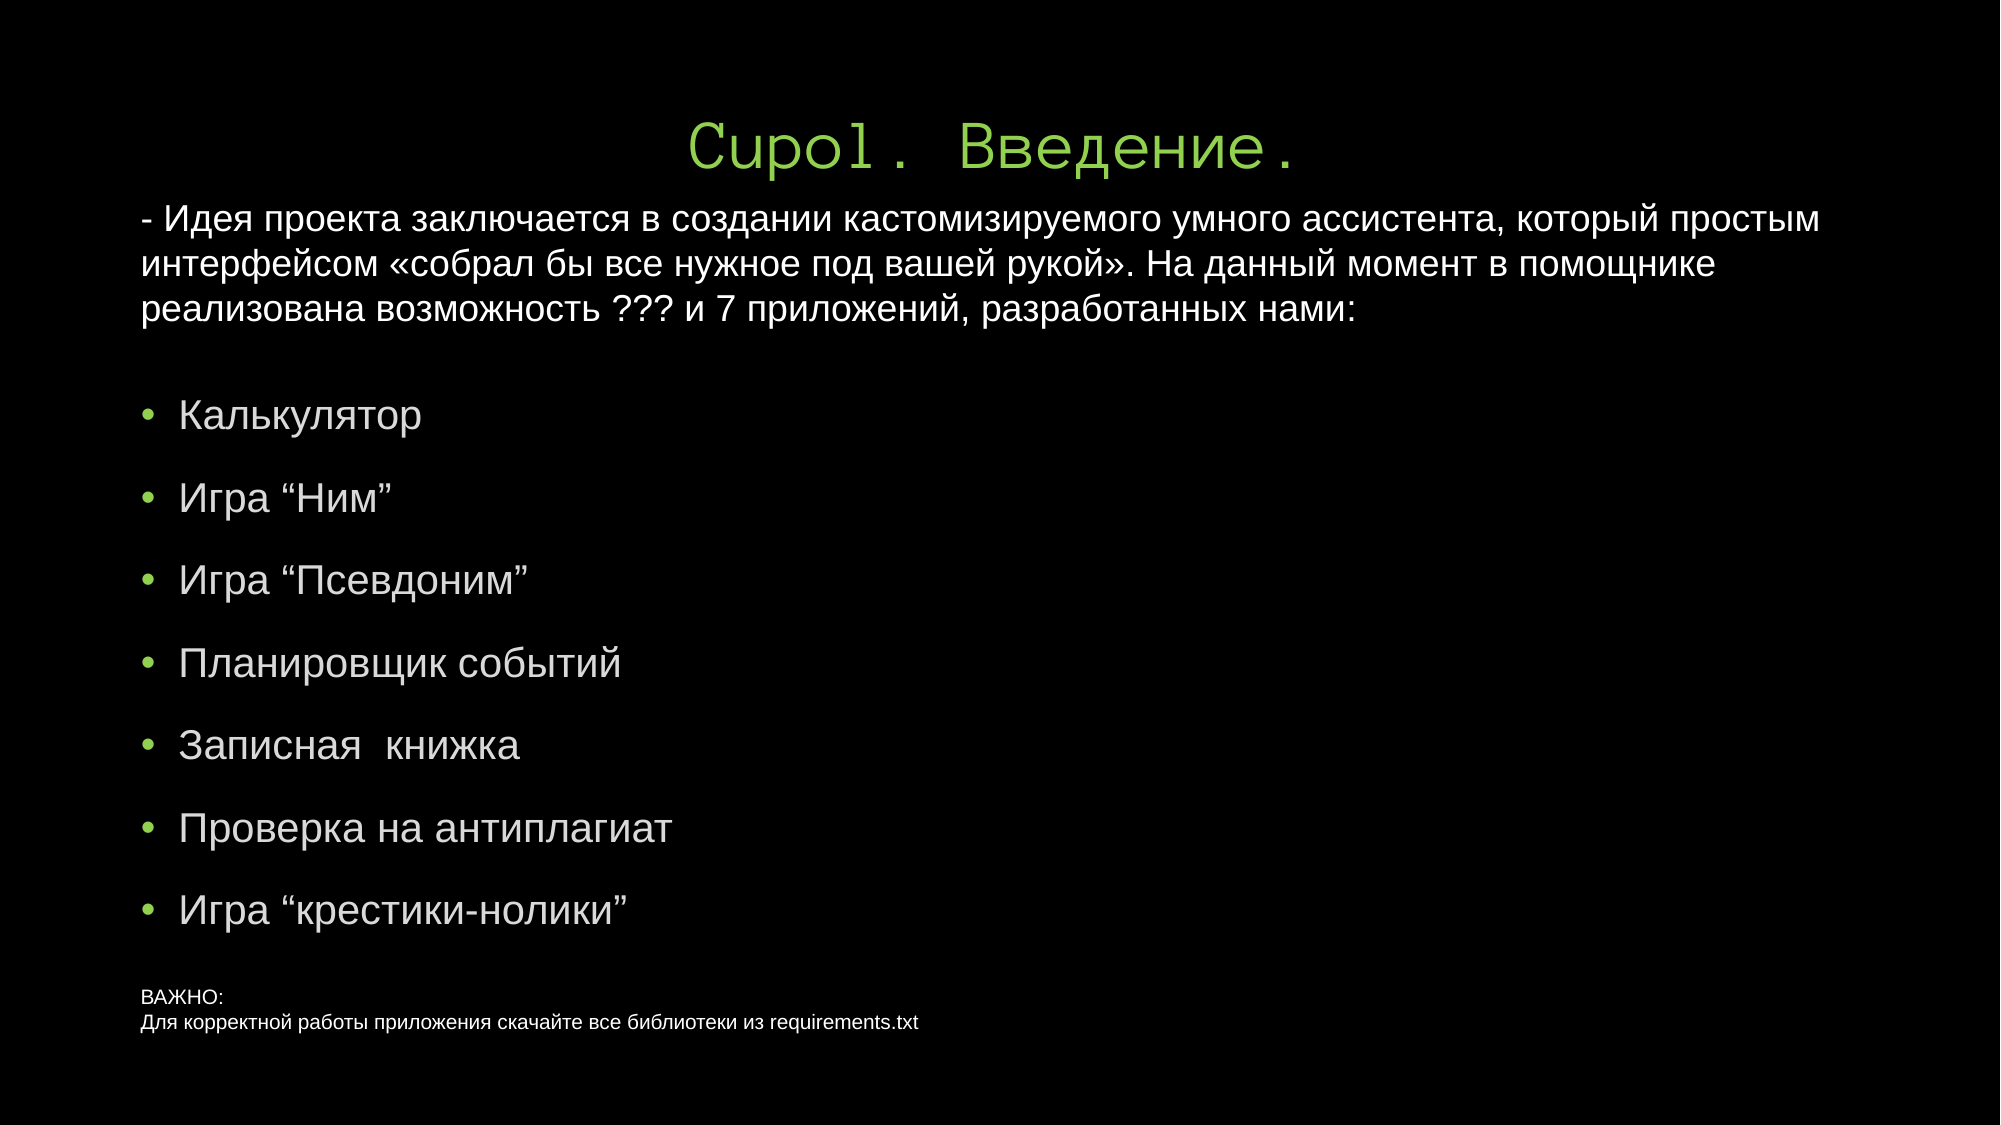

# Сupol. Введение.
- Идея проекта заключается в создании кастомизируемого умного ассистента, который простым интерфейсом «собрал бы все нужное под вашей рукой». На данный момент в помощнике реализована возможность ??? и 7 приложений, разработанных нами:
Калькулятор
Игра “Ним”
Игра “Псевдоним”
Планировщик событий
Записная  книжка
Проверка на антиплагиат
Игра “крестики-нолики”
ВАЖНО:
Для корректной работы приложения скачайте все библиотеки из requirements.txt